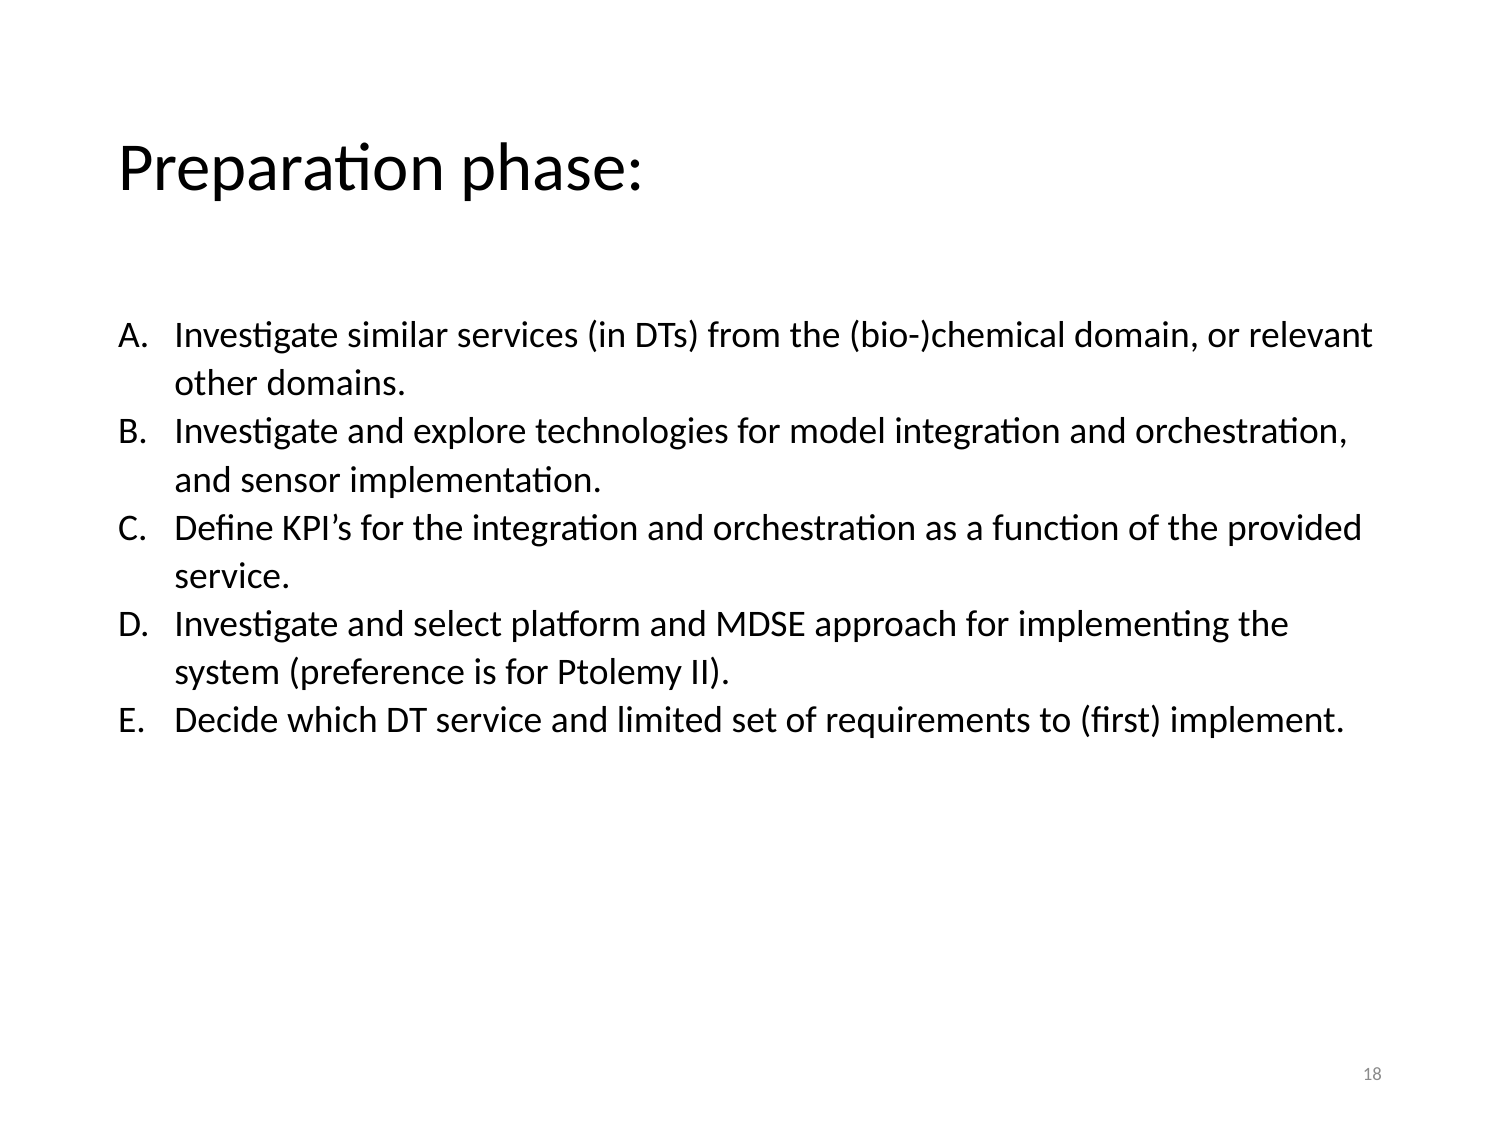

# Preparation phase:
Investigate similar services (in DTs) from the (bio-)chemical domain, or relevant other domains.
Investigate and explore technologies for model integration and orchestration, and sensor implementation.
Define KPI’s for the integration and orchestration as a function of the provided service.
Investigate and select platform and MDSE approach for implementing the system (preference is for Ptolemy II).
Decide which DT service and limited set of requirements to (first) implement.
18